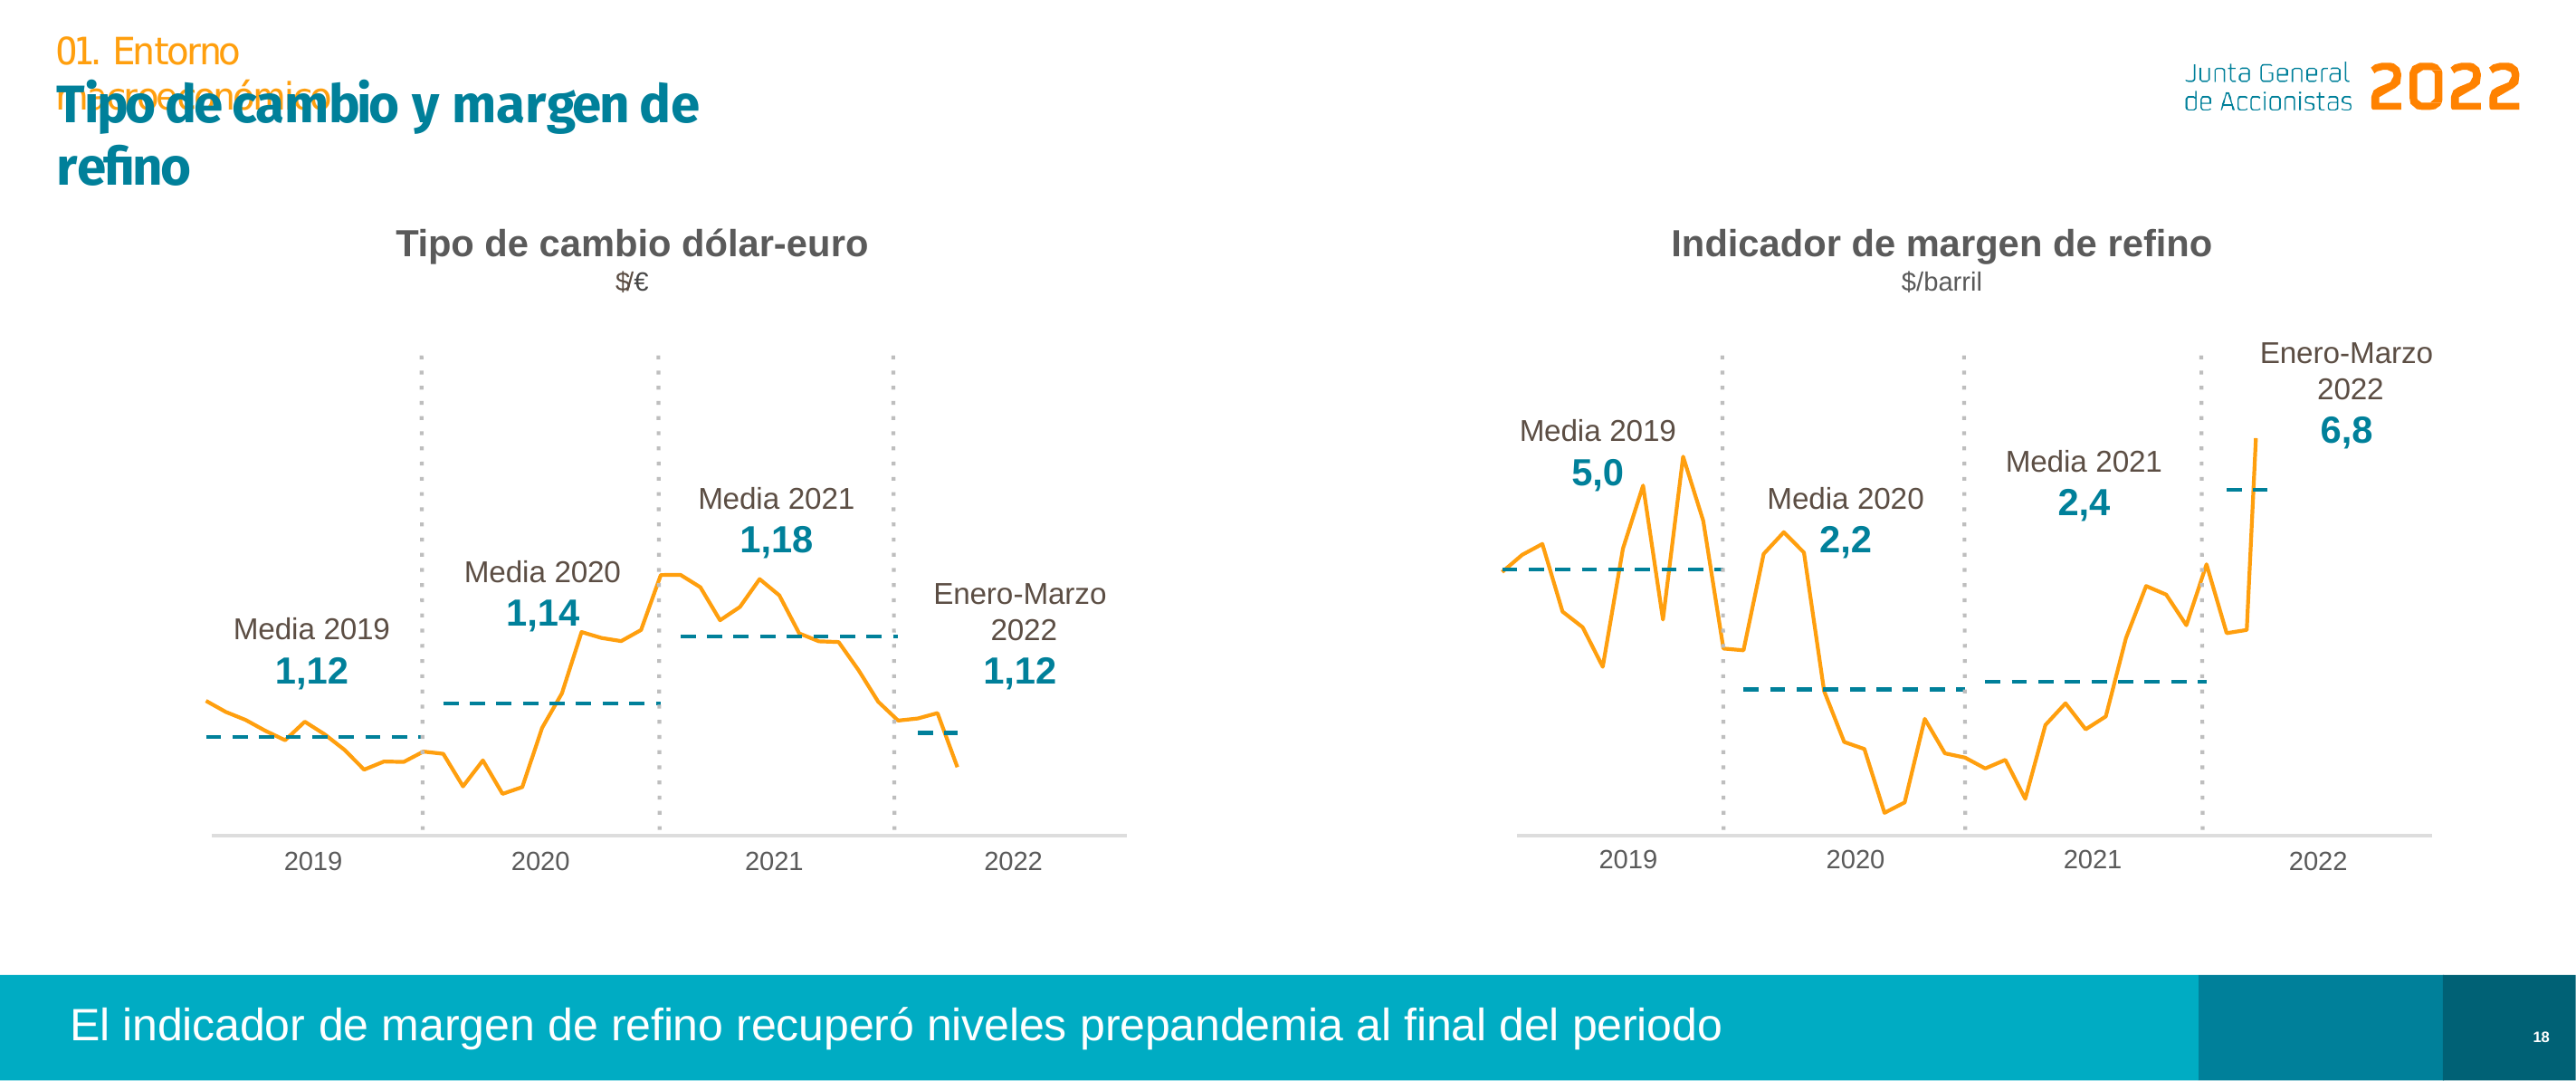

01. Entorno macroeconómico
# Tipo de cambio y margen de refino
Tipo de cambio dólar-euro
$/€
Indicador de margen de refino
$/barril
Enero-Marzo  2022
6,8

Media 2019
5,0

Media 2021
2,4
Media 2021
1,18
Media 2020
2,2
Media 2020
1,14
Enero-Marzo  2022
1,12

Media 2019
1,12
2019
2020
2021
2022
2019
2020
2021
2022

El indicador de margen de refino recuperó niveles prepandemia al final del periodo
18